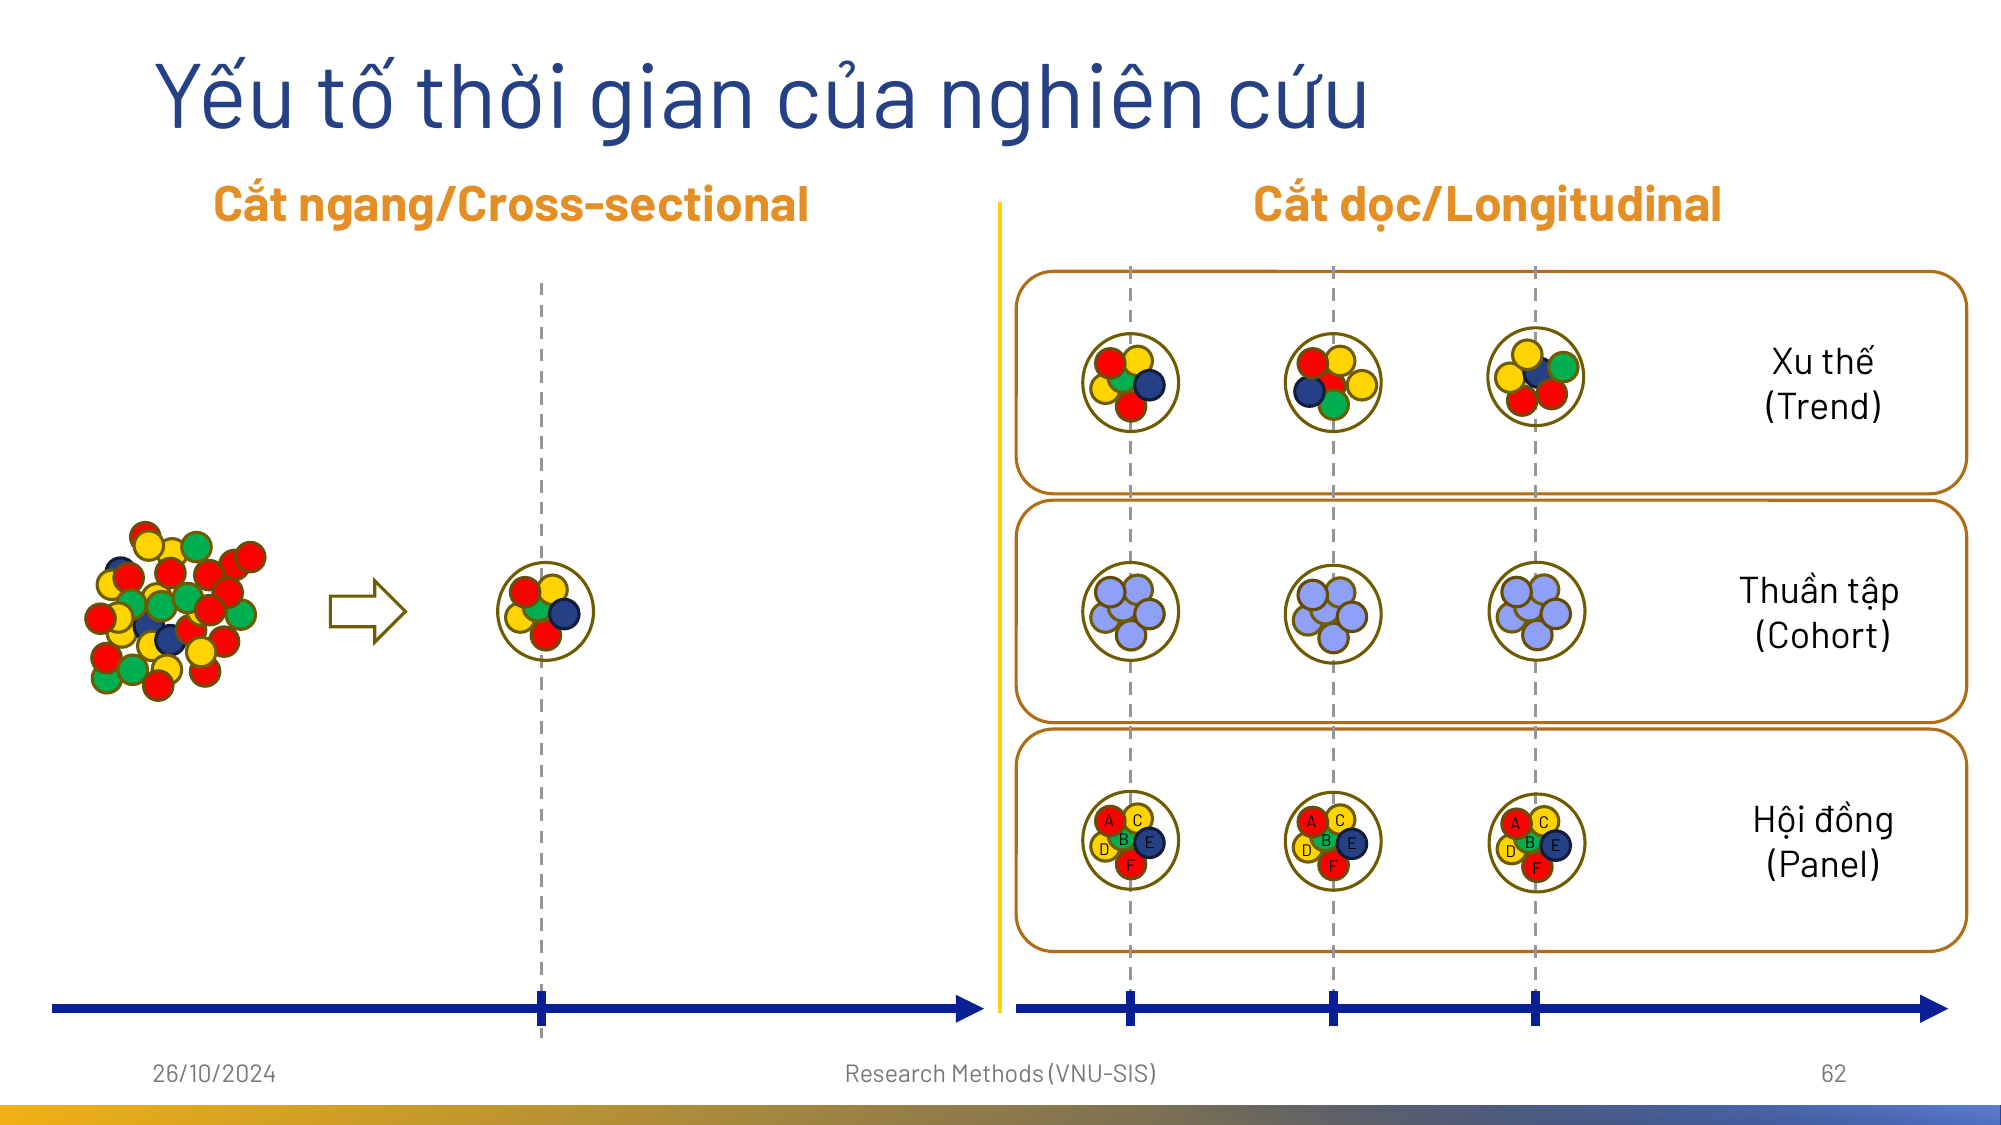

# Yếu tố thời gian của nghiên cứu
Cắt ngang/Cross-sectional
Cắt dọc/Longitudinal

C
A
B
E
D
F

C
A
B
E
D
F

C
A
B
E
D
F

Xu thế
(Trend)

Thuần tập
(Cohort)

Hội đồng
(Panel)
26/10/2024
Research Methods (VNU-SIS)
62